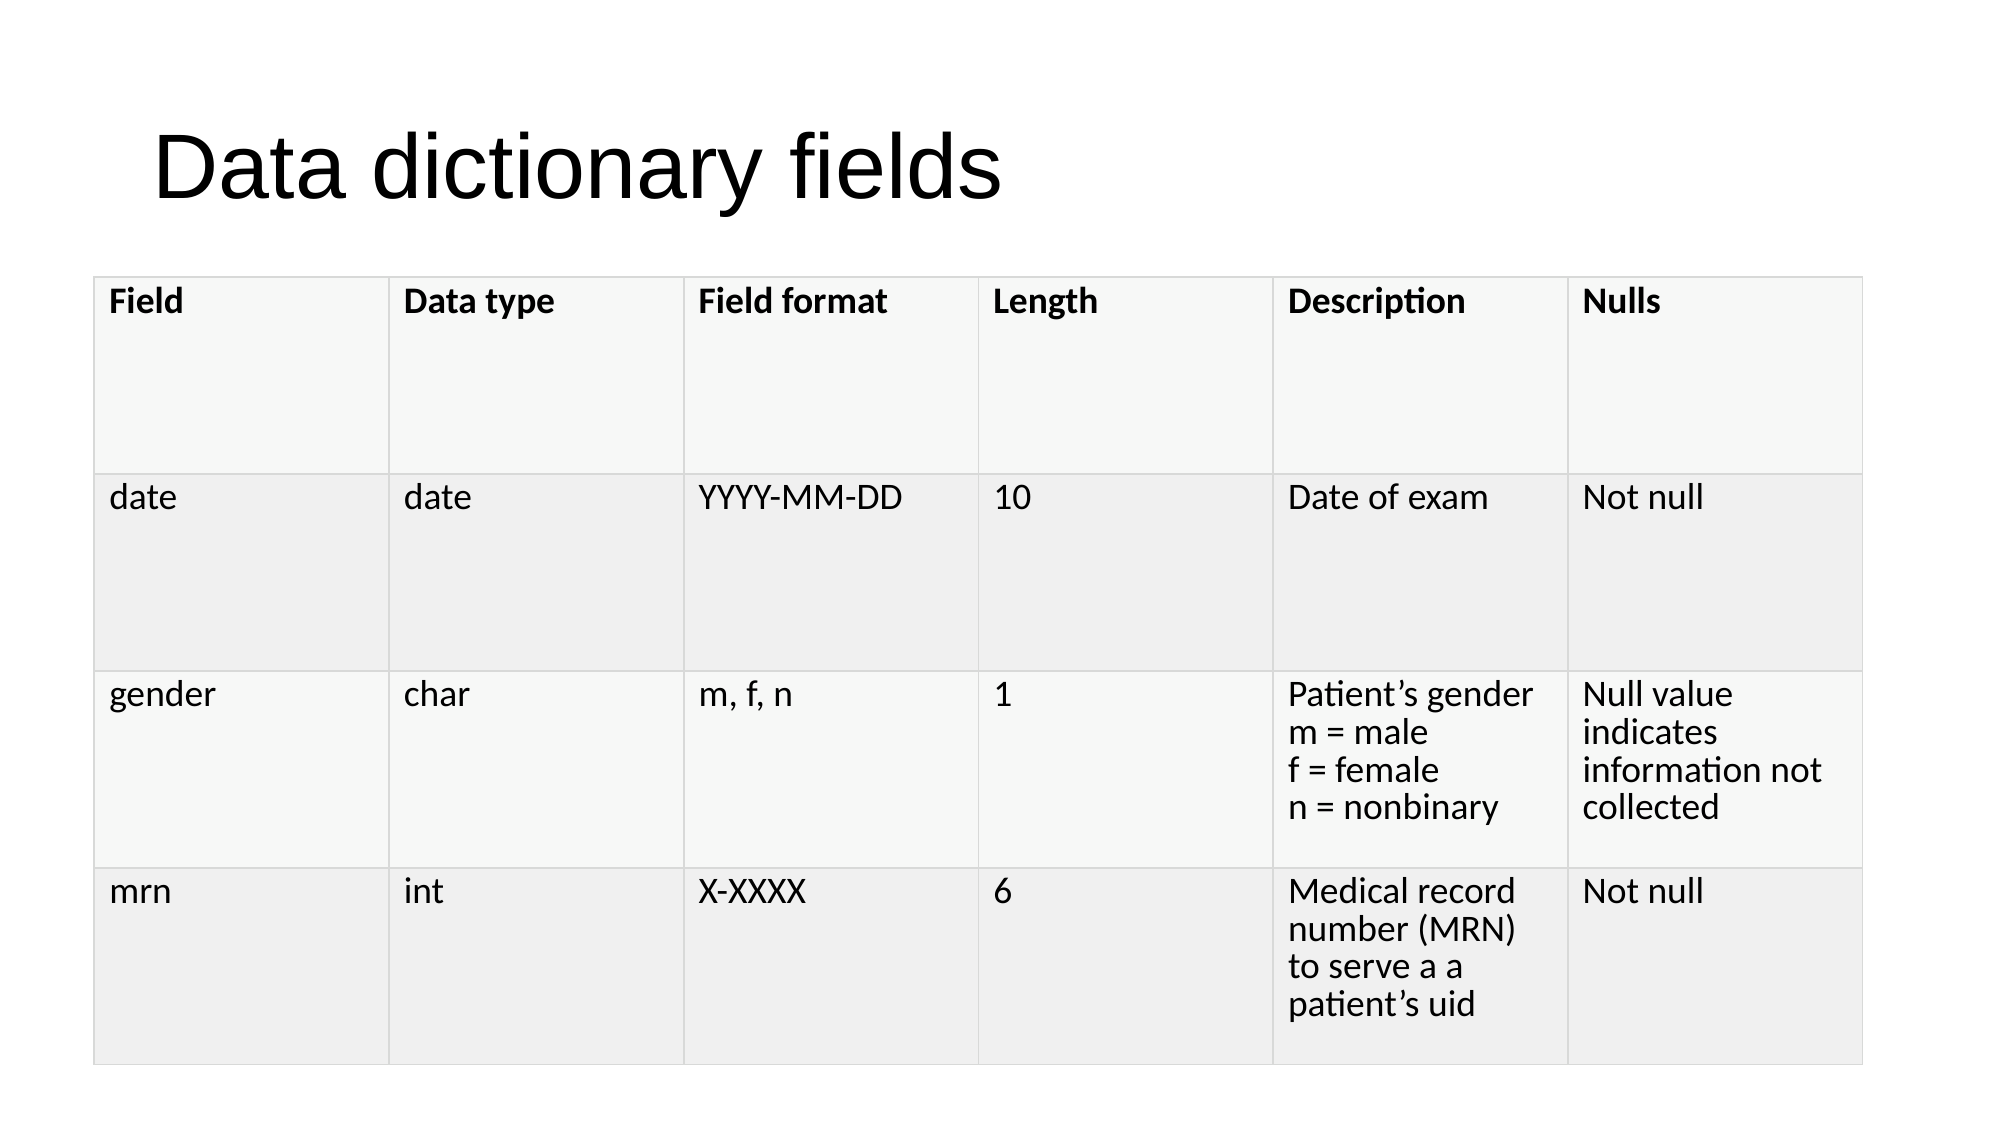

# Data dictionary fields
| Field | Data type | Field format | Length | Description | Nulls |
| --- | --- | --- | --- | --- | --- |
| date | date | YYYY-MM-DD | 10 | Date of exam | Not null |
| gender | char | m, f, n | 1 | Patient’s gender m = male f = female n = nonbinary | Null value indicates information not collected |
| mrn | int | X-XXXX | 6 | Medical record number (MRN) to serve a a patient’s uid | Not null |